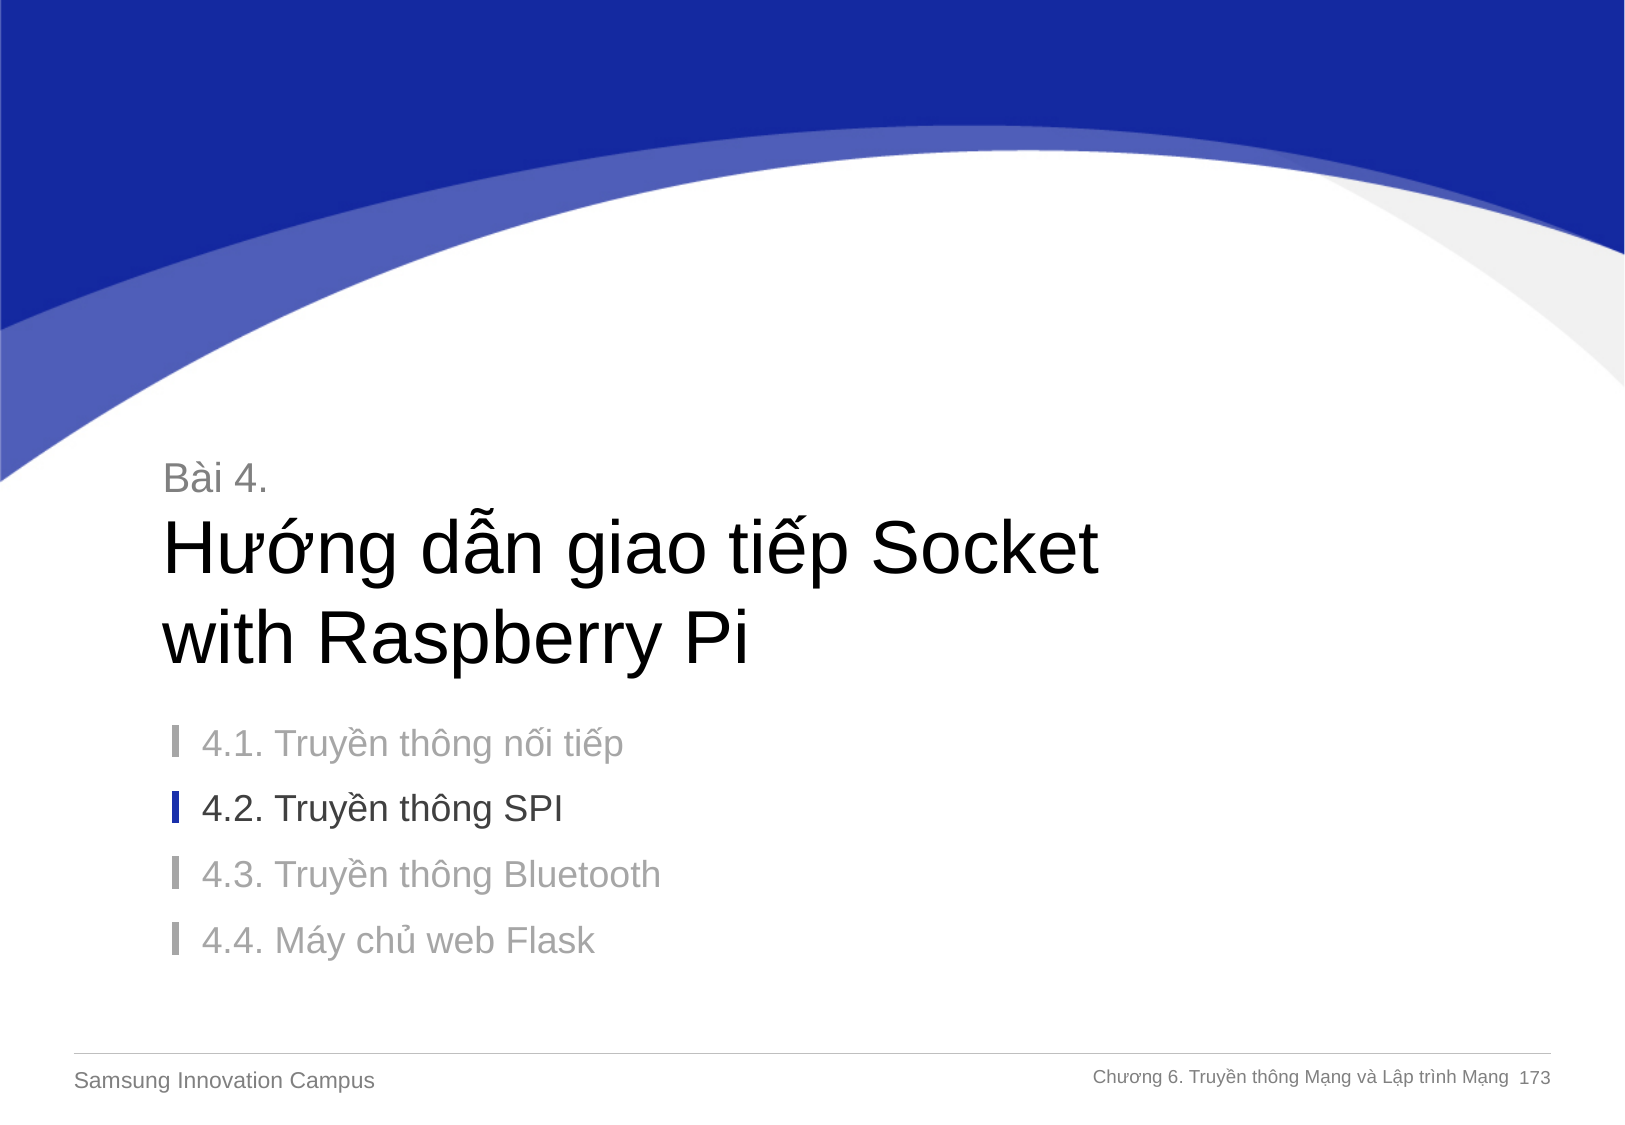

Bài 4.
Hướng dẫn giao tiếp Socket
with Raspberry Pi
4.1. Truyền thông nối tiếp
4.2. Truyền thông SPI
4.3. Truyền thông Bluetooth
4.4. Máy chủ web Flask